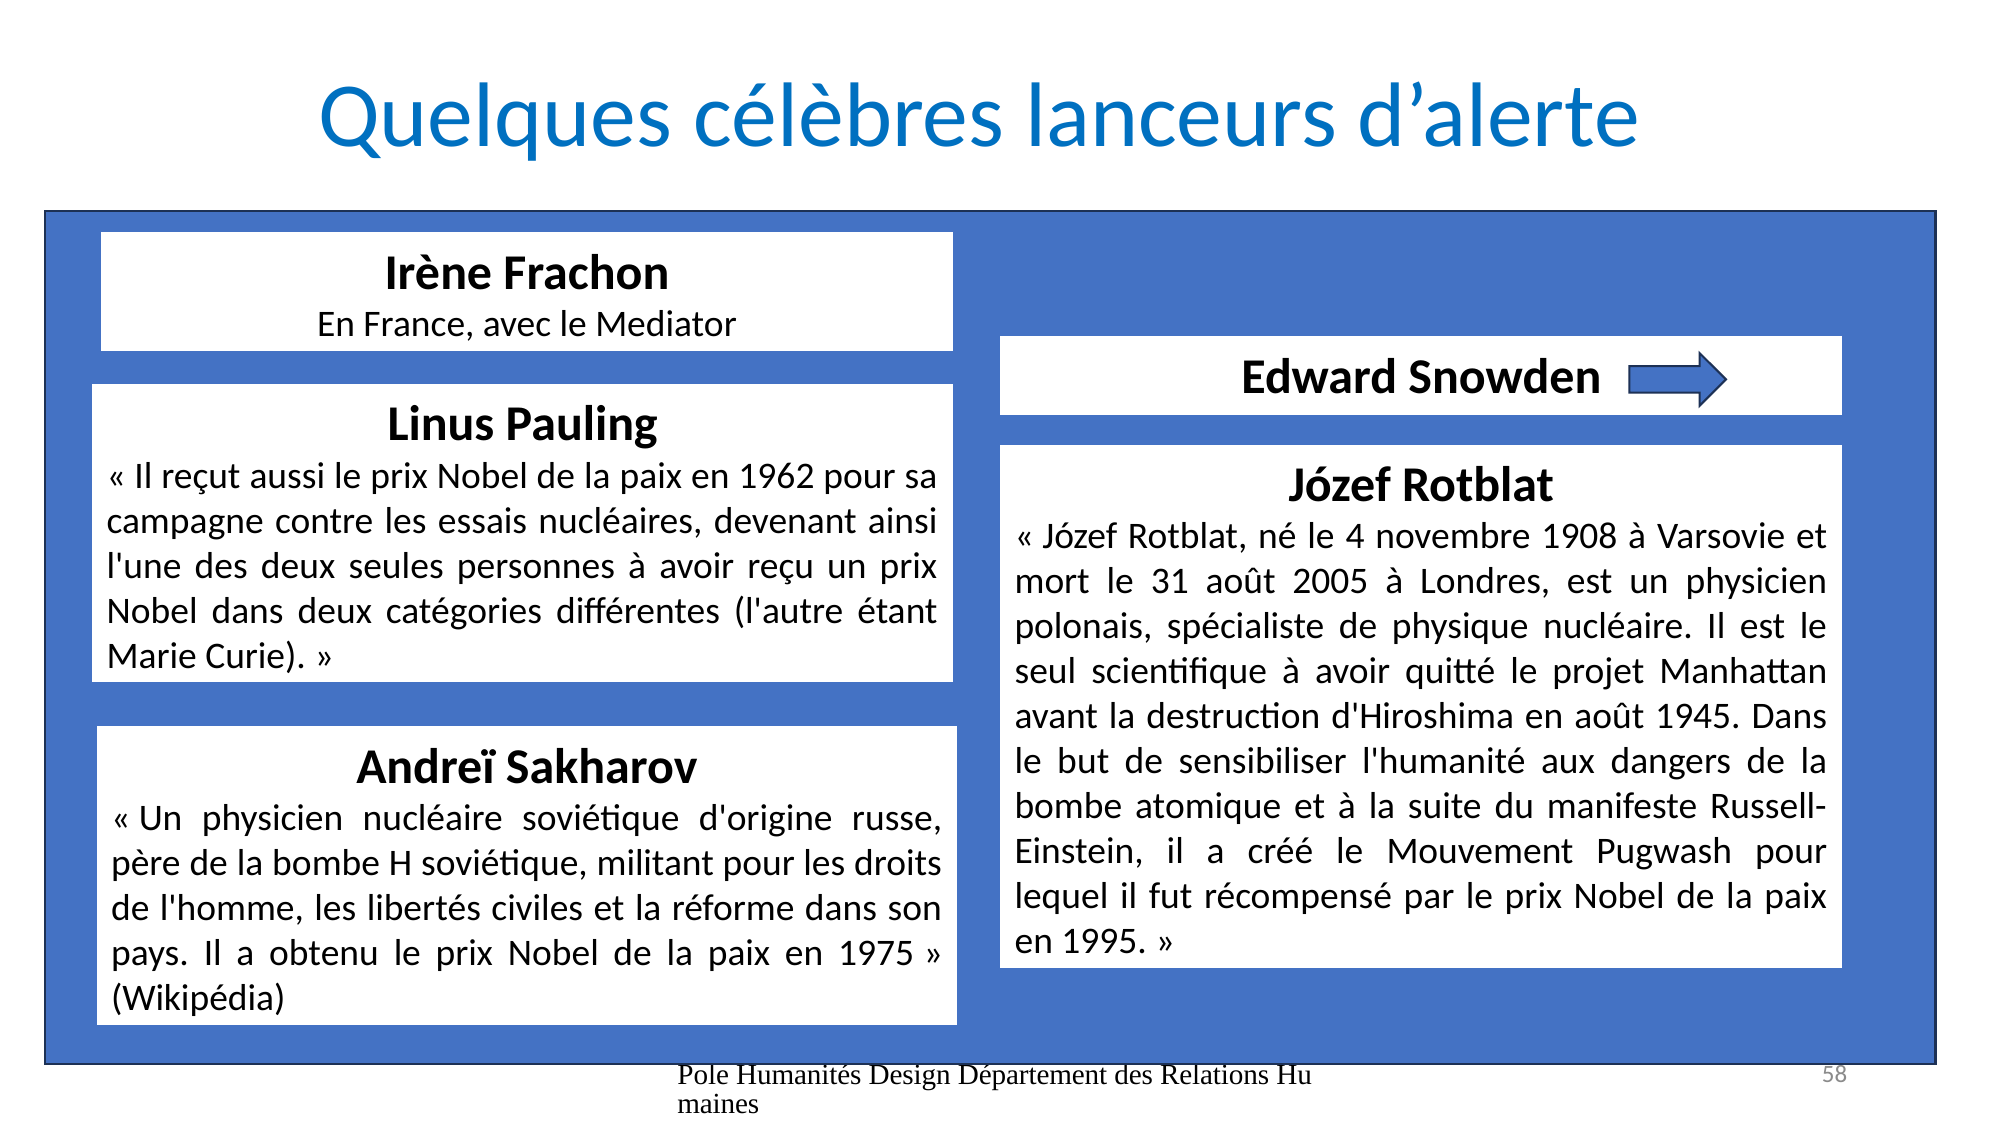

# Quelques célèbres lanceurs d’alerte

Irène Frachon
En France, avec le Mediator
Edward Snowden

Linus Pauling
« Il reçut aussi le prix Nobel de la paix en 1962 pour sa campagne contre les essais nucléaires, devenant ainsi l'une des deux seules personnes à avoir reçu un prix Nobel dans deux catégories différentes (l'autre étant Marie Curie). »
Józef Rotblat
« Józef Rotblat, né le 4 novembre 1908 à Varsovie et mort le 31 août 2005 à Londres, est un physicien polonais, spécialiste de physique nucléaire. Il est le seul scientifique à avoir quitté le projet Manhattan avant la destruction d'Hiroshima en août 1945. Dans le but de sensibiliser l'humanité aux dangers de la bombe atomique et à la suite du manifeste Russell-Einstein, il a créé le Mouvement Pugwash pour lequel il fut récompensé par le prix Nobel de la paix en 1995. »
Andreï Sakharov
« Un physicien nucléaire soviétique d'origine russe, père de la bombe H soviétique, militant pour les droits de l'homme, les libertés civiles et la réforme dans son pays. Il a obtenu le prix Nobel de la paix en 1975 » (Wikipédia)
Pole Humanités Design Département des Relations Humaines
58